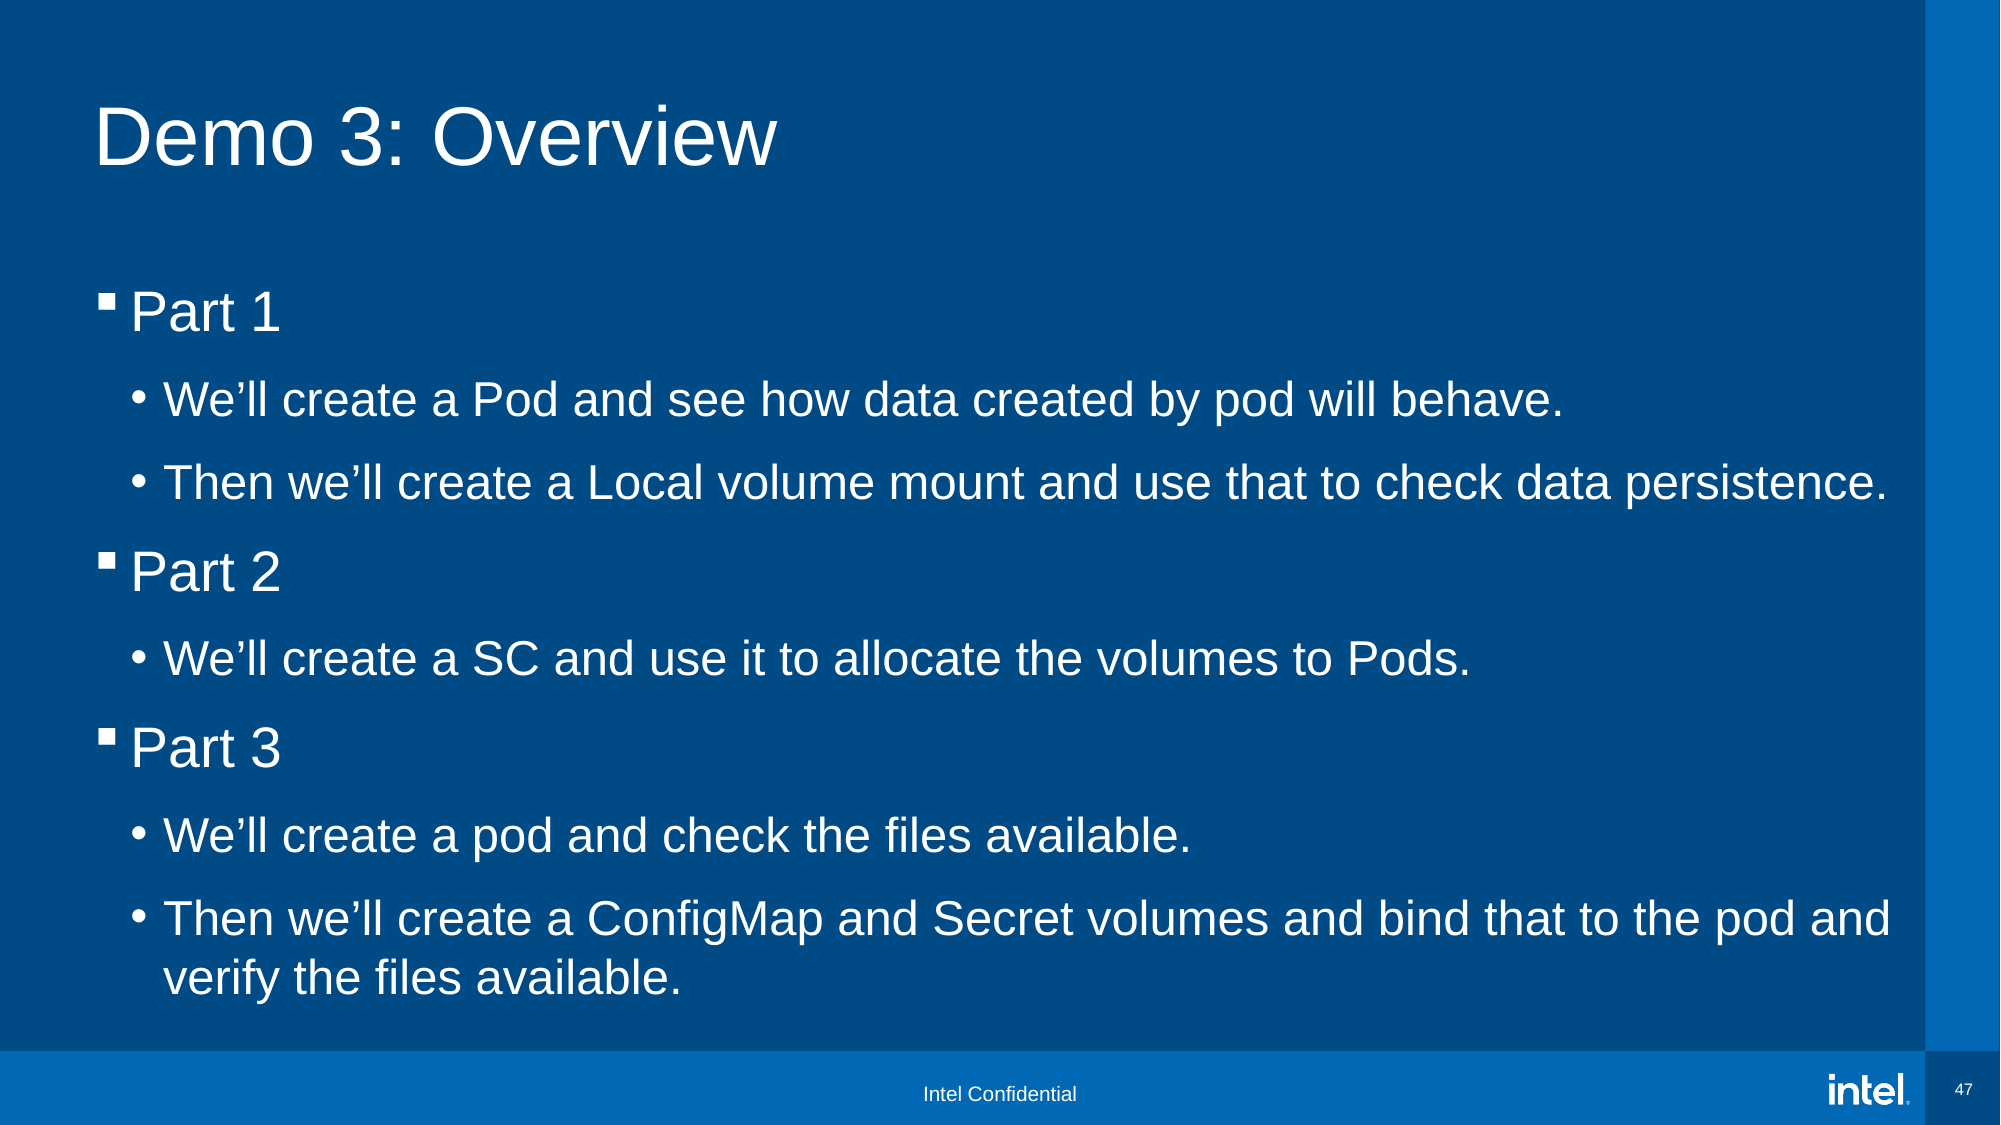

# Demo 3: Overview
Part 1
We’ll create a Pod and see how data created by pod will behave.
Then we’ll create a Local volume mount and use that to check data persistence.
Part 2
We’ll create a SC and use it to allocate the volumes to Pods.
Part 3
We’ll create a pod and check the files available.
Then we’ll create a ConfigMap and Secret volumes and bind that to the pod and verify the files available.